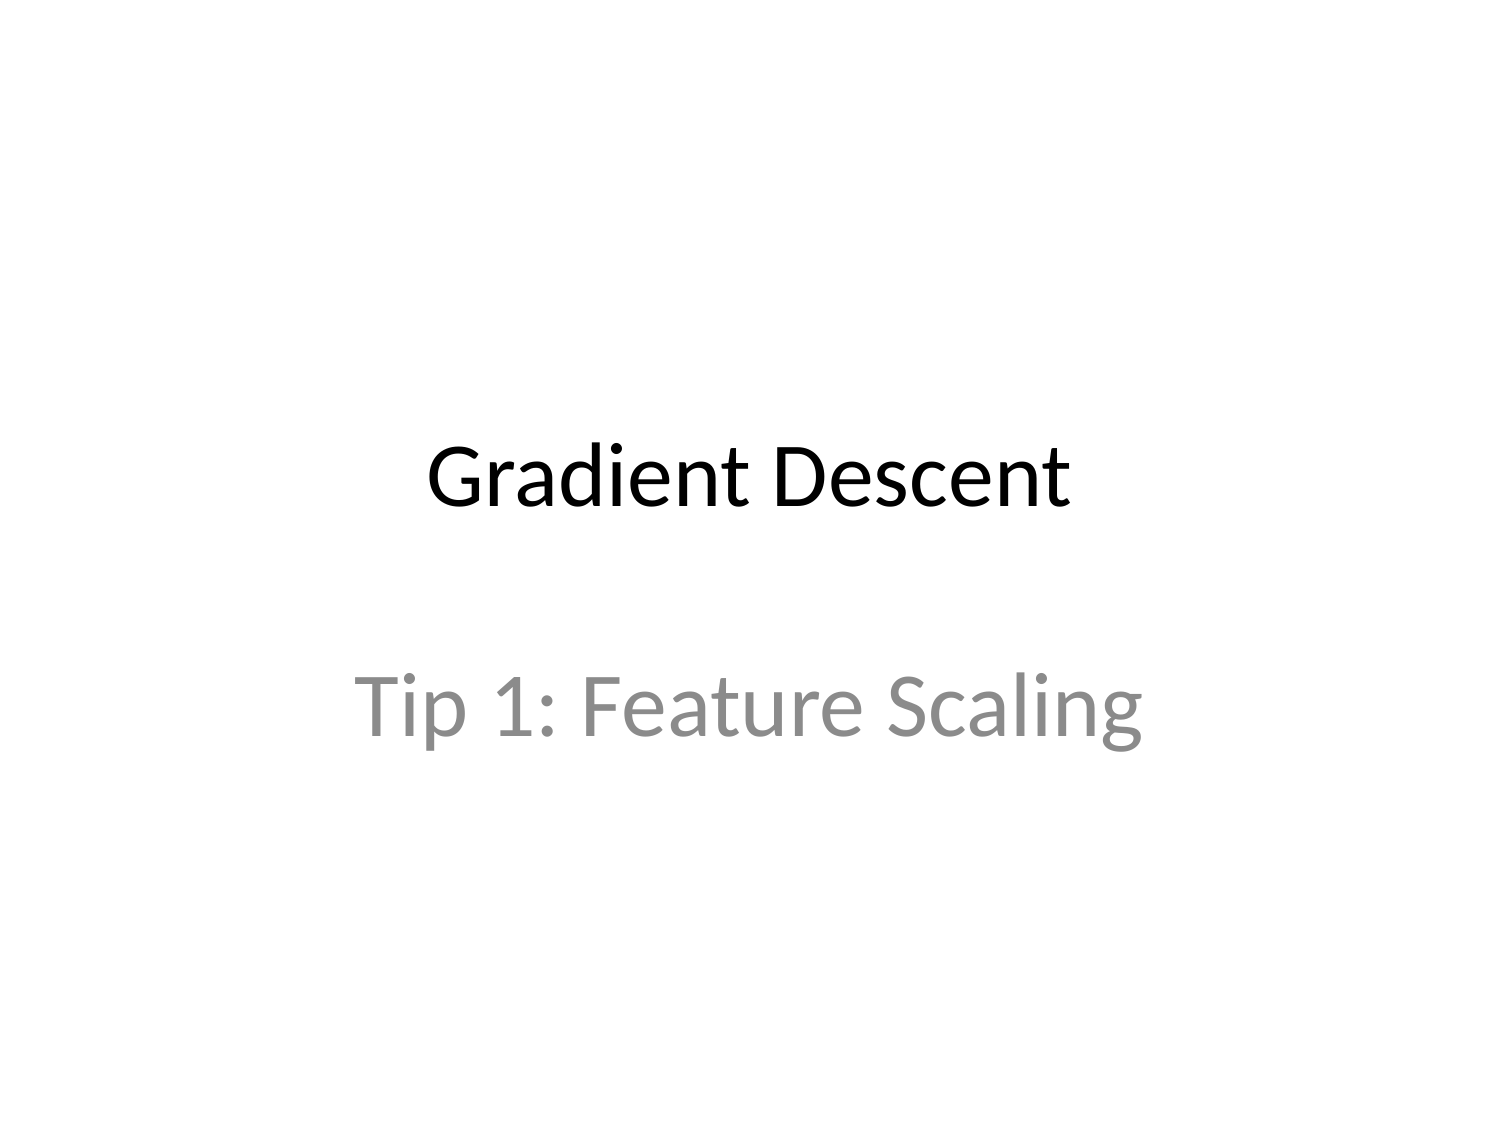

# Gradient Descent
Tip 1: Feature Scaling